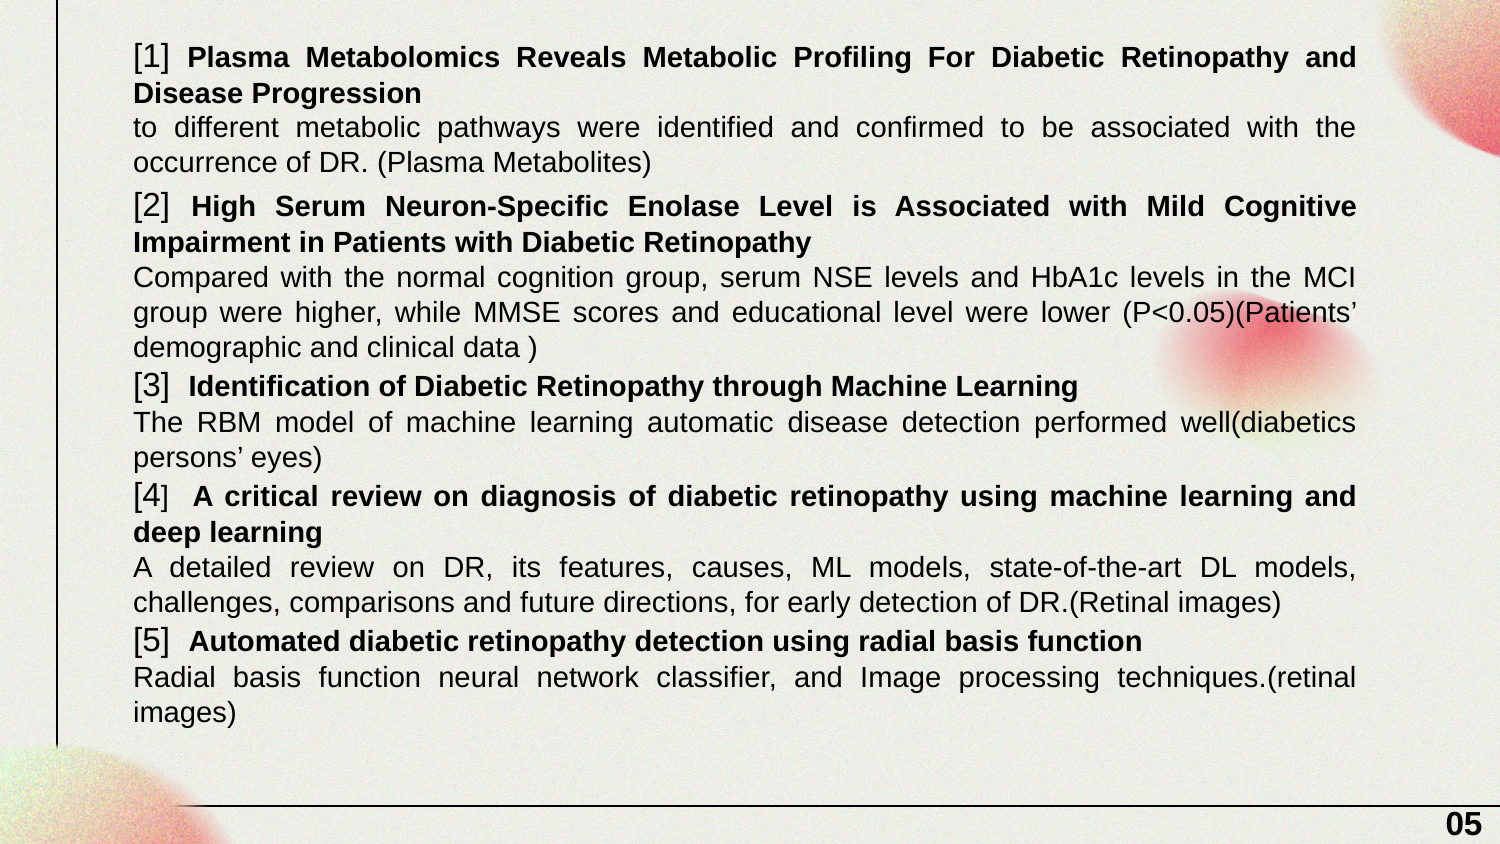

[1] Plasma Metabolomics Reveals Metabolic Profiling For Diabetic Retinopathy and Disease Progression
to different metabolic pathways were identified and confirmed to be associated with the occurrence of DR. (Plasma Metabolites)
[2] High Serum Neuron-Specific Enolase Level is Associated with Mild Cognitive Impairment in Patients with Diabetic Retinopathy
Compared with the normal cognition group, serum NSE levels and HbA1c levels in the MCI group were higher, while MMSE scores and educational level were lower (P<0.05)(Patients’ demographic and clinical data )
[3]  Identification of Diabetic Retinopathy through Machine Learning
The RBM model of machine learning automatic disease detection performed well(diabetics persons’ eyes)
[4]  A critical review on diagnosis of diabetic retinopathy using machine learning and deep learning
A detailed review on DR, its features, causes, ML models, state-of-the-art DL models, challenges, comparisons and future directions, for early detection of DR.(Retinal images)
[5]  Automated diabetic retinopathy detection using radial basis function
Radial basis function neural network classifier, and Image processing techniques.(retinal images)
05